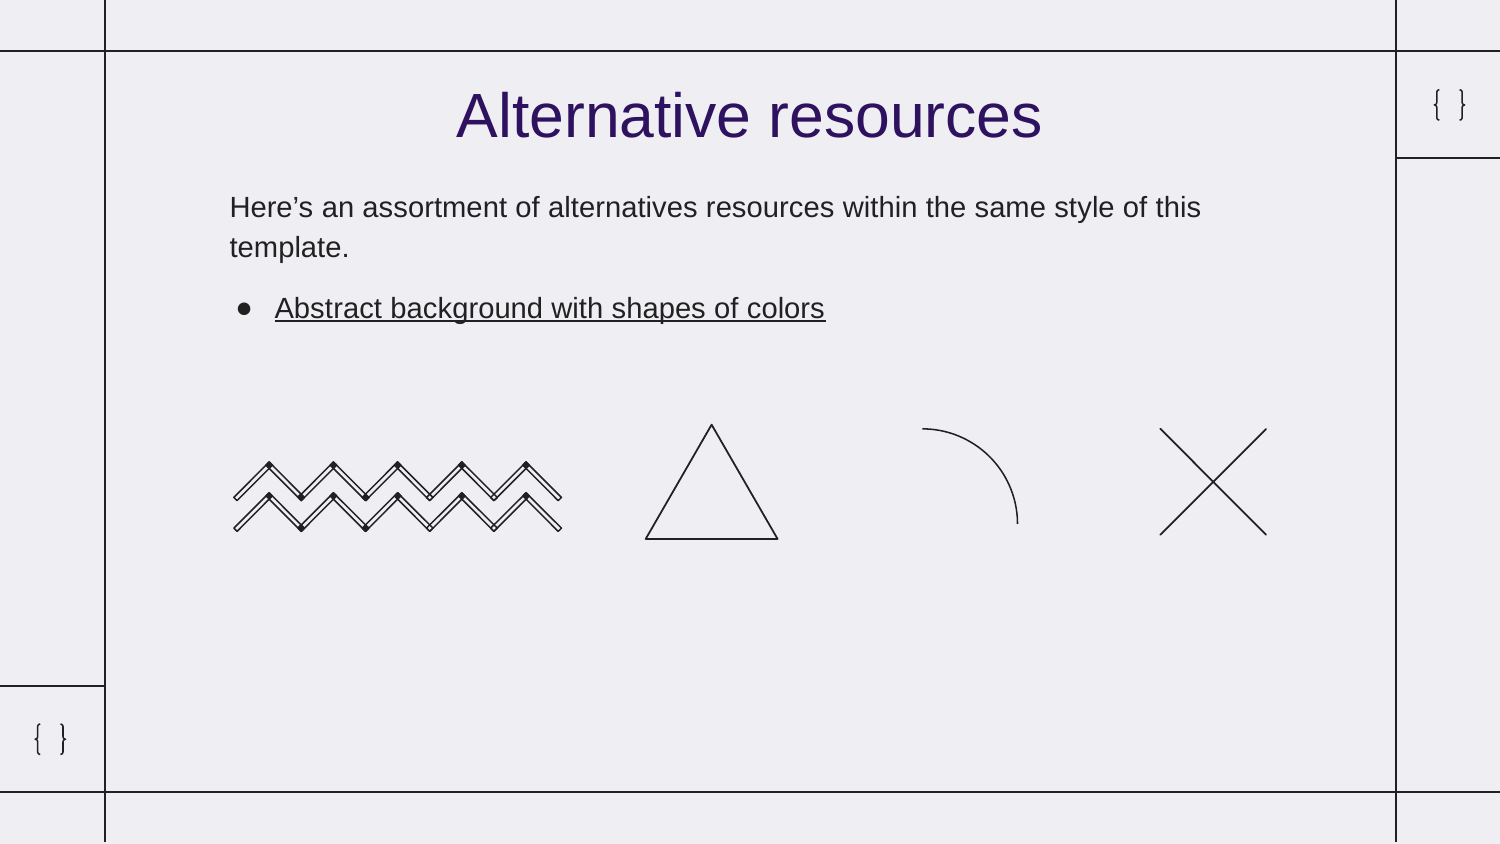

# Alternative resources
Here’s an assortment of alternatives resources within the same style of this template.
Abstract background with shapes of colors